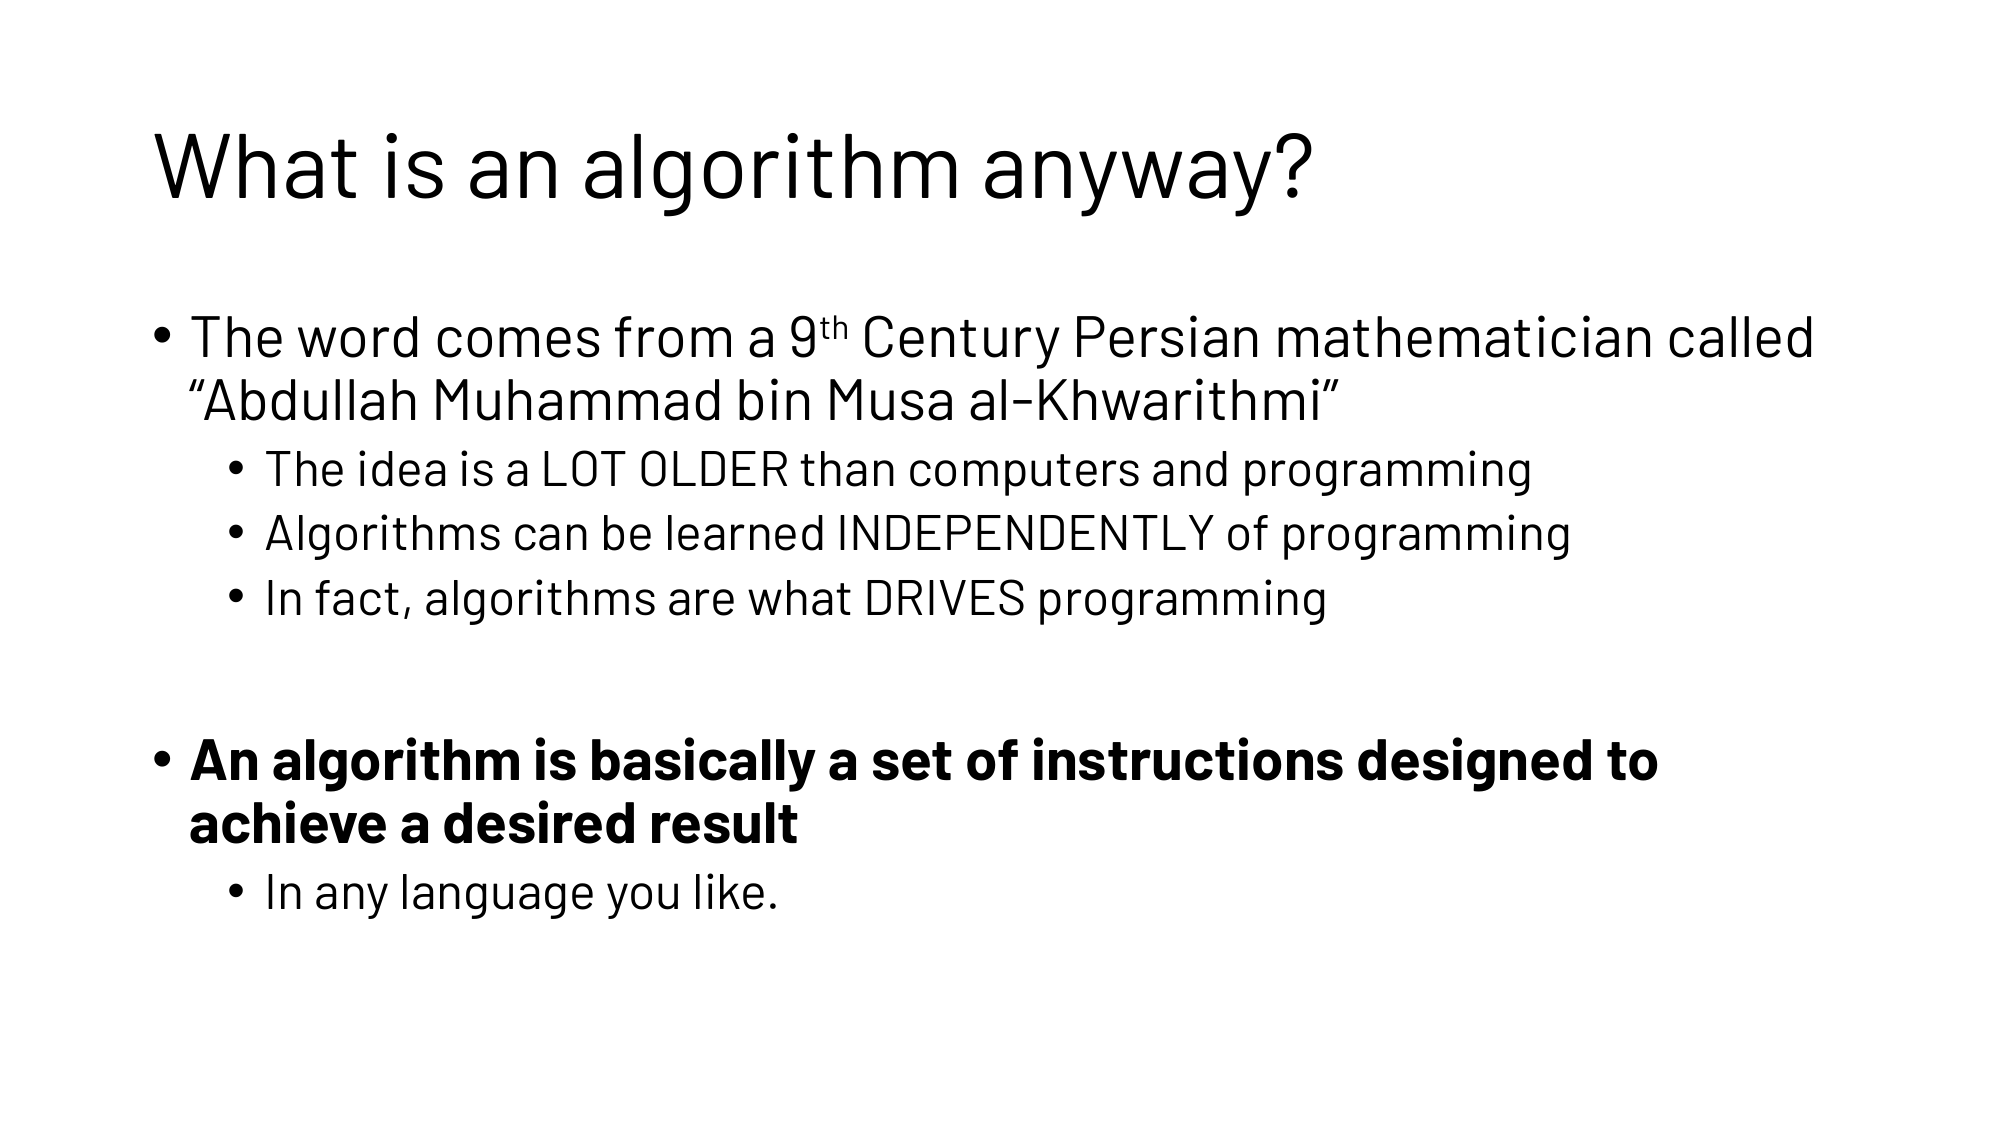

# What is an algorithm anyway?
The word comes from a 9th Century Persian mathematician called “Abdullah Muhammad bin Musa al-Khwarithmi”
The idea is a LOT OLDER than computers and programming
Algorithms can be learned INDEPENDENTLY of programming
In fact, algorithms are what DRIVES programming

An algorithm is basically a set of instructions designed to achieve a desired result
In any language you like.